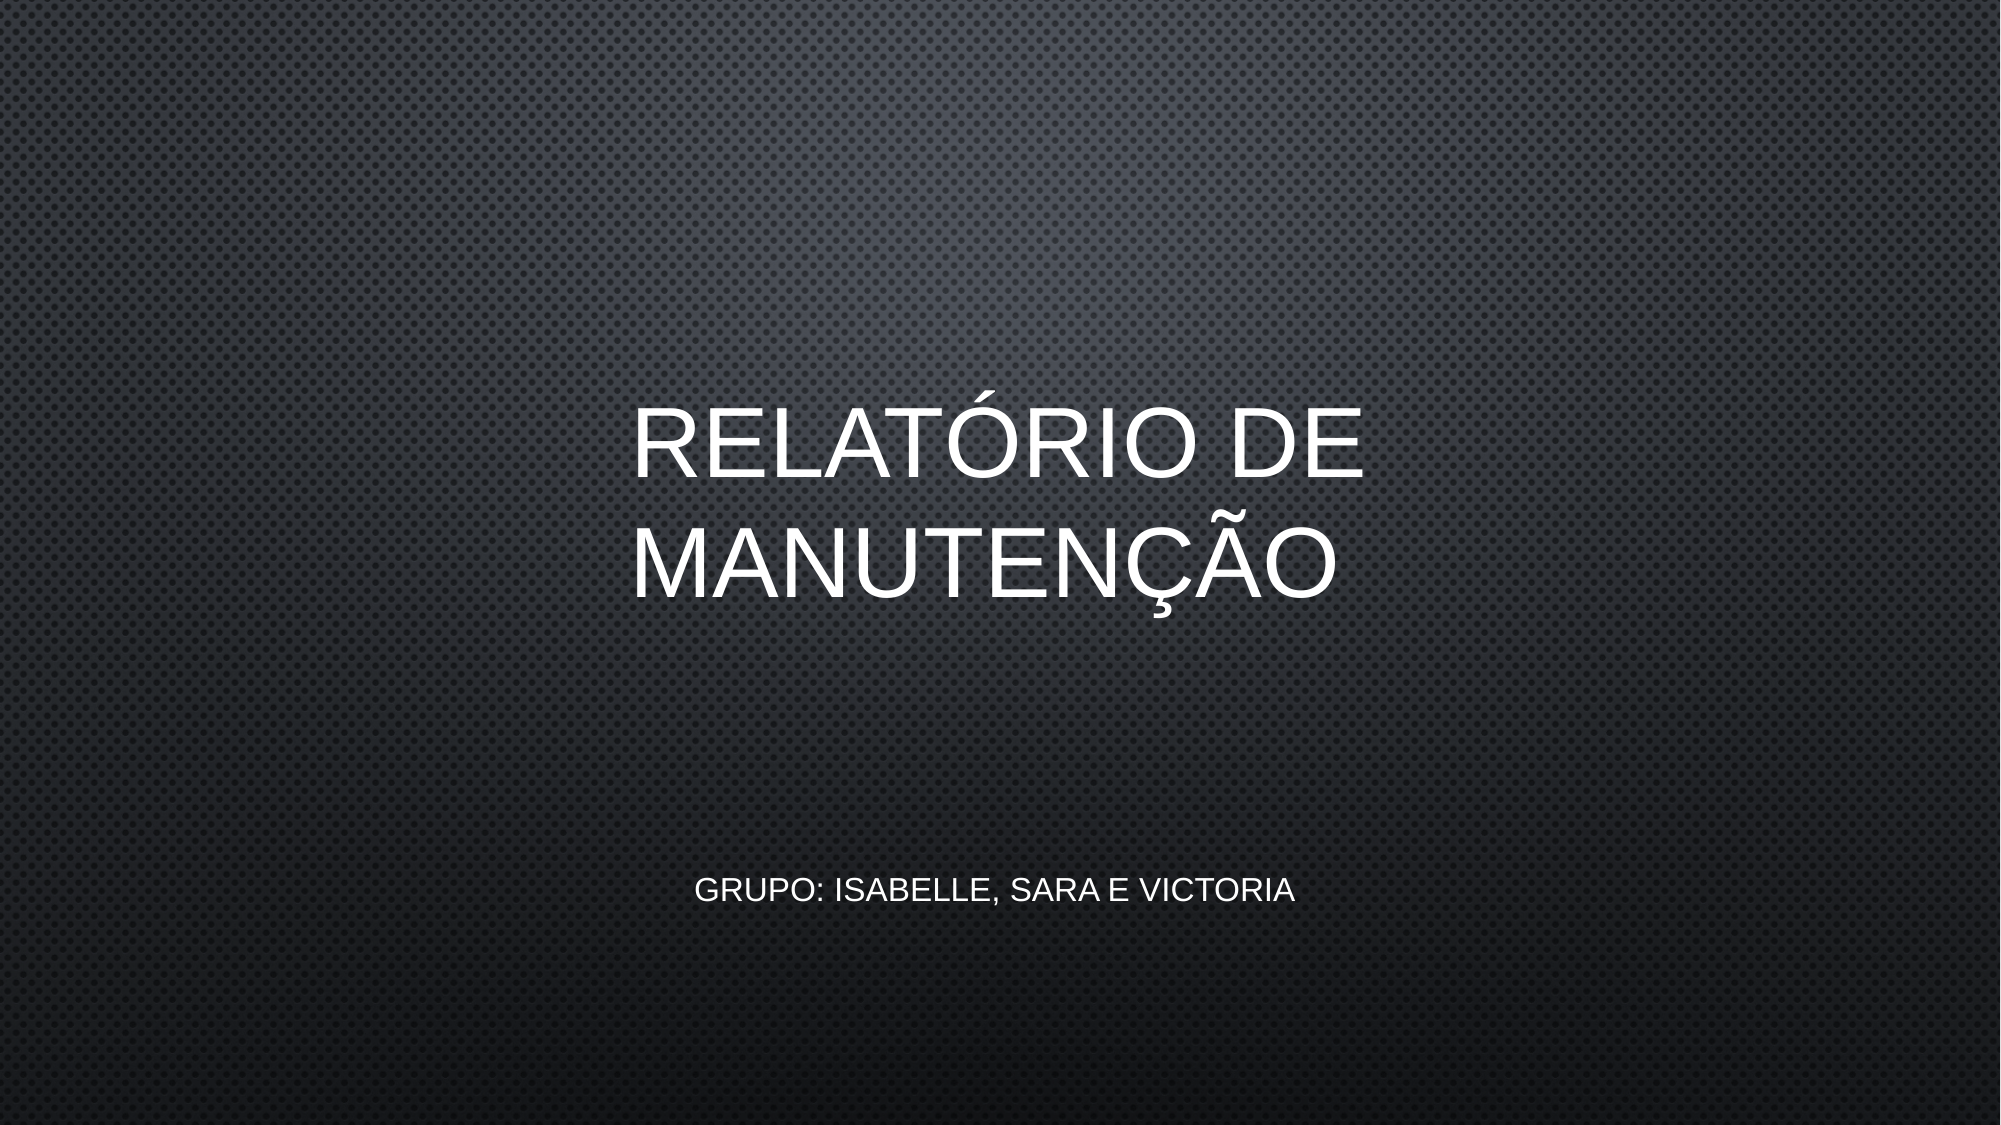

# Relatório de manutenção
Grupo: Isabelle, Sara e Victoria